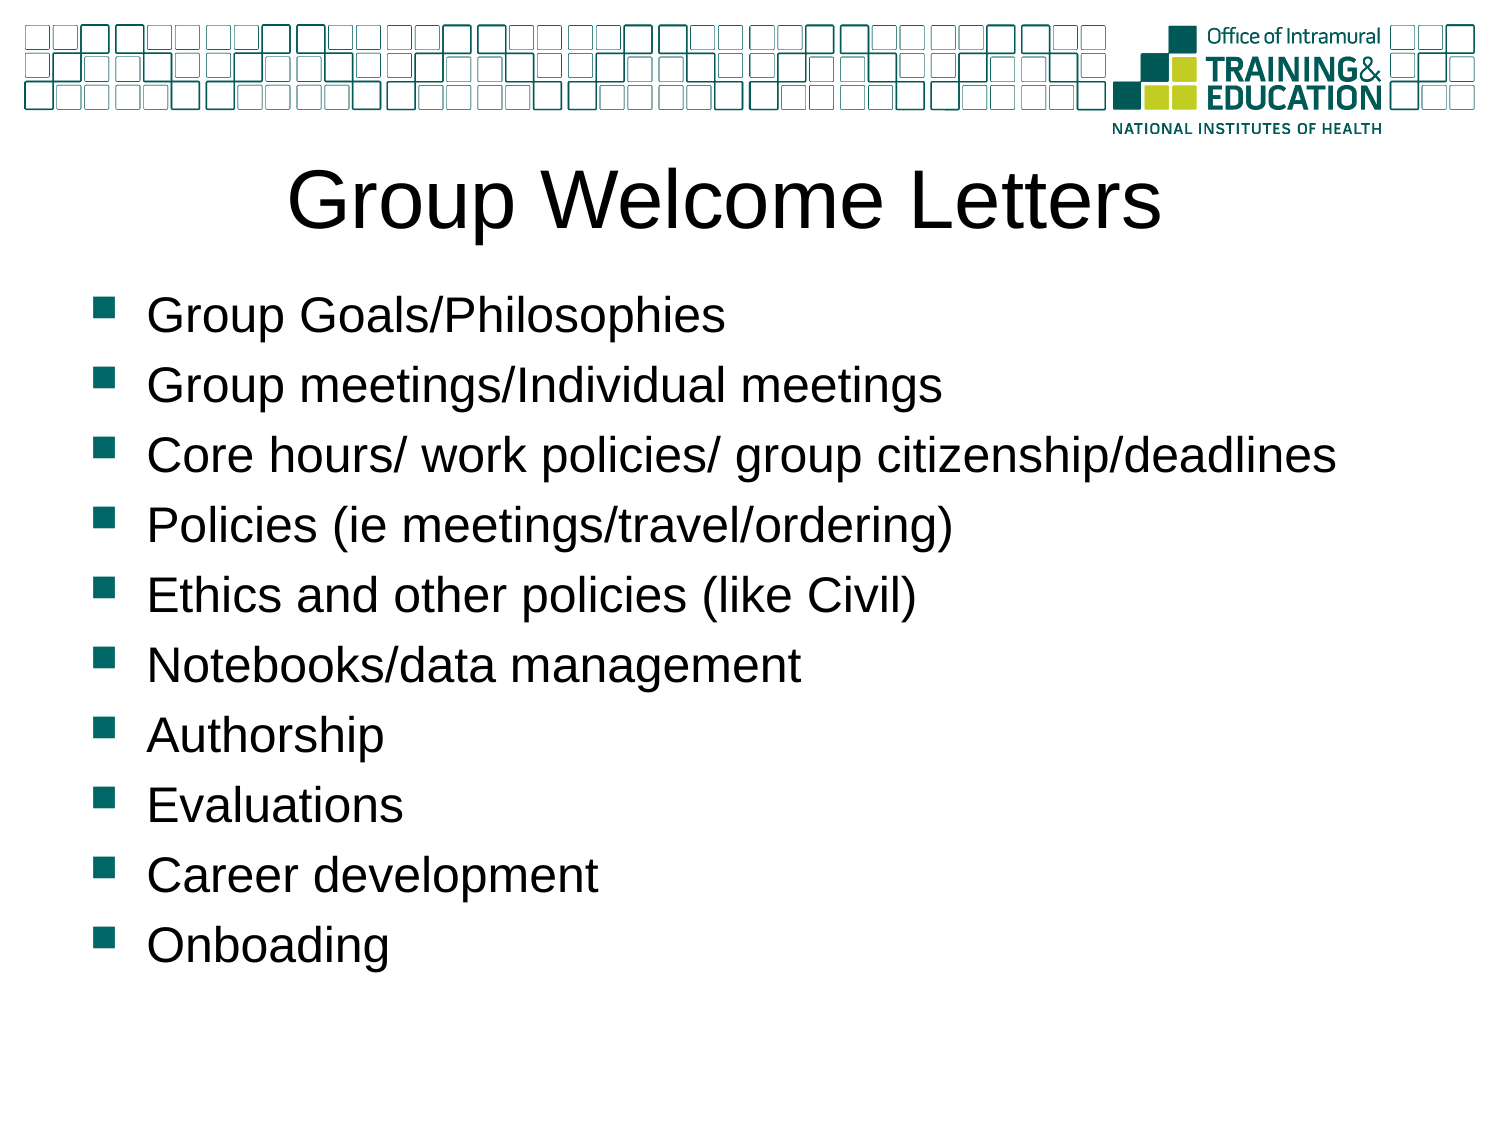

# Group Welcome Letters
Group Goals/Philosophies
Group meetings/Individual meetings
Core hours/ work policies/ group citizenship/deadlines
Policies (ie meetings/travel/ordering)
Ethics and other policies (like Civil)
Notebooks/data management
Authorship
Evaluations
Career development
Onboading